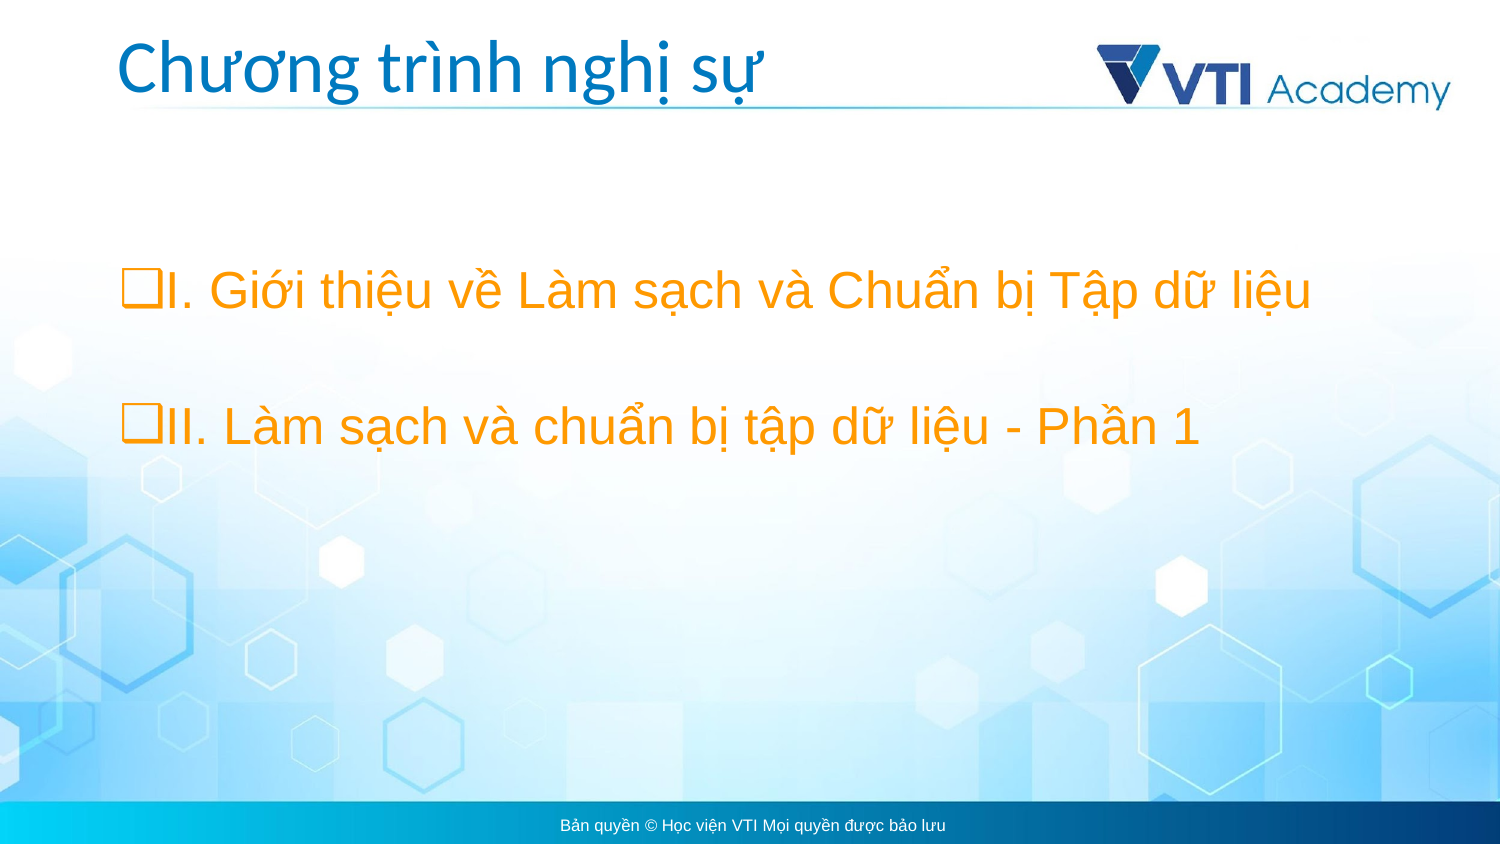

# Chương trình nghị sự
I. Giới thiệu về Làm sạch và Chuẩn bị Tập dữ liệu
II. Làm sạch và chuẩn bị tập dữ liệu - Phần 1
Bản quyền © Học viện VTI Mọi quyền được bảo lưu